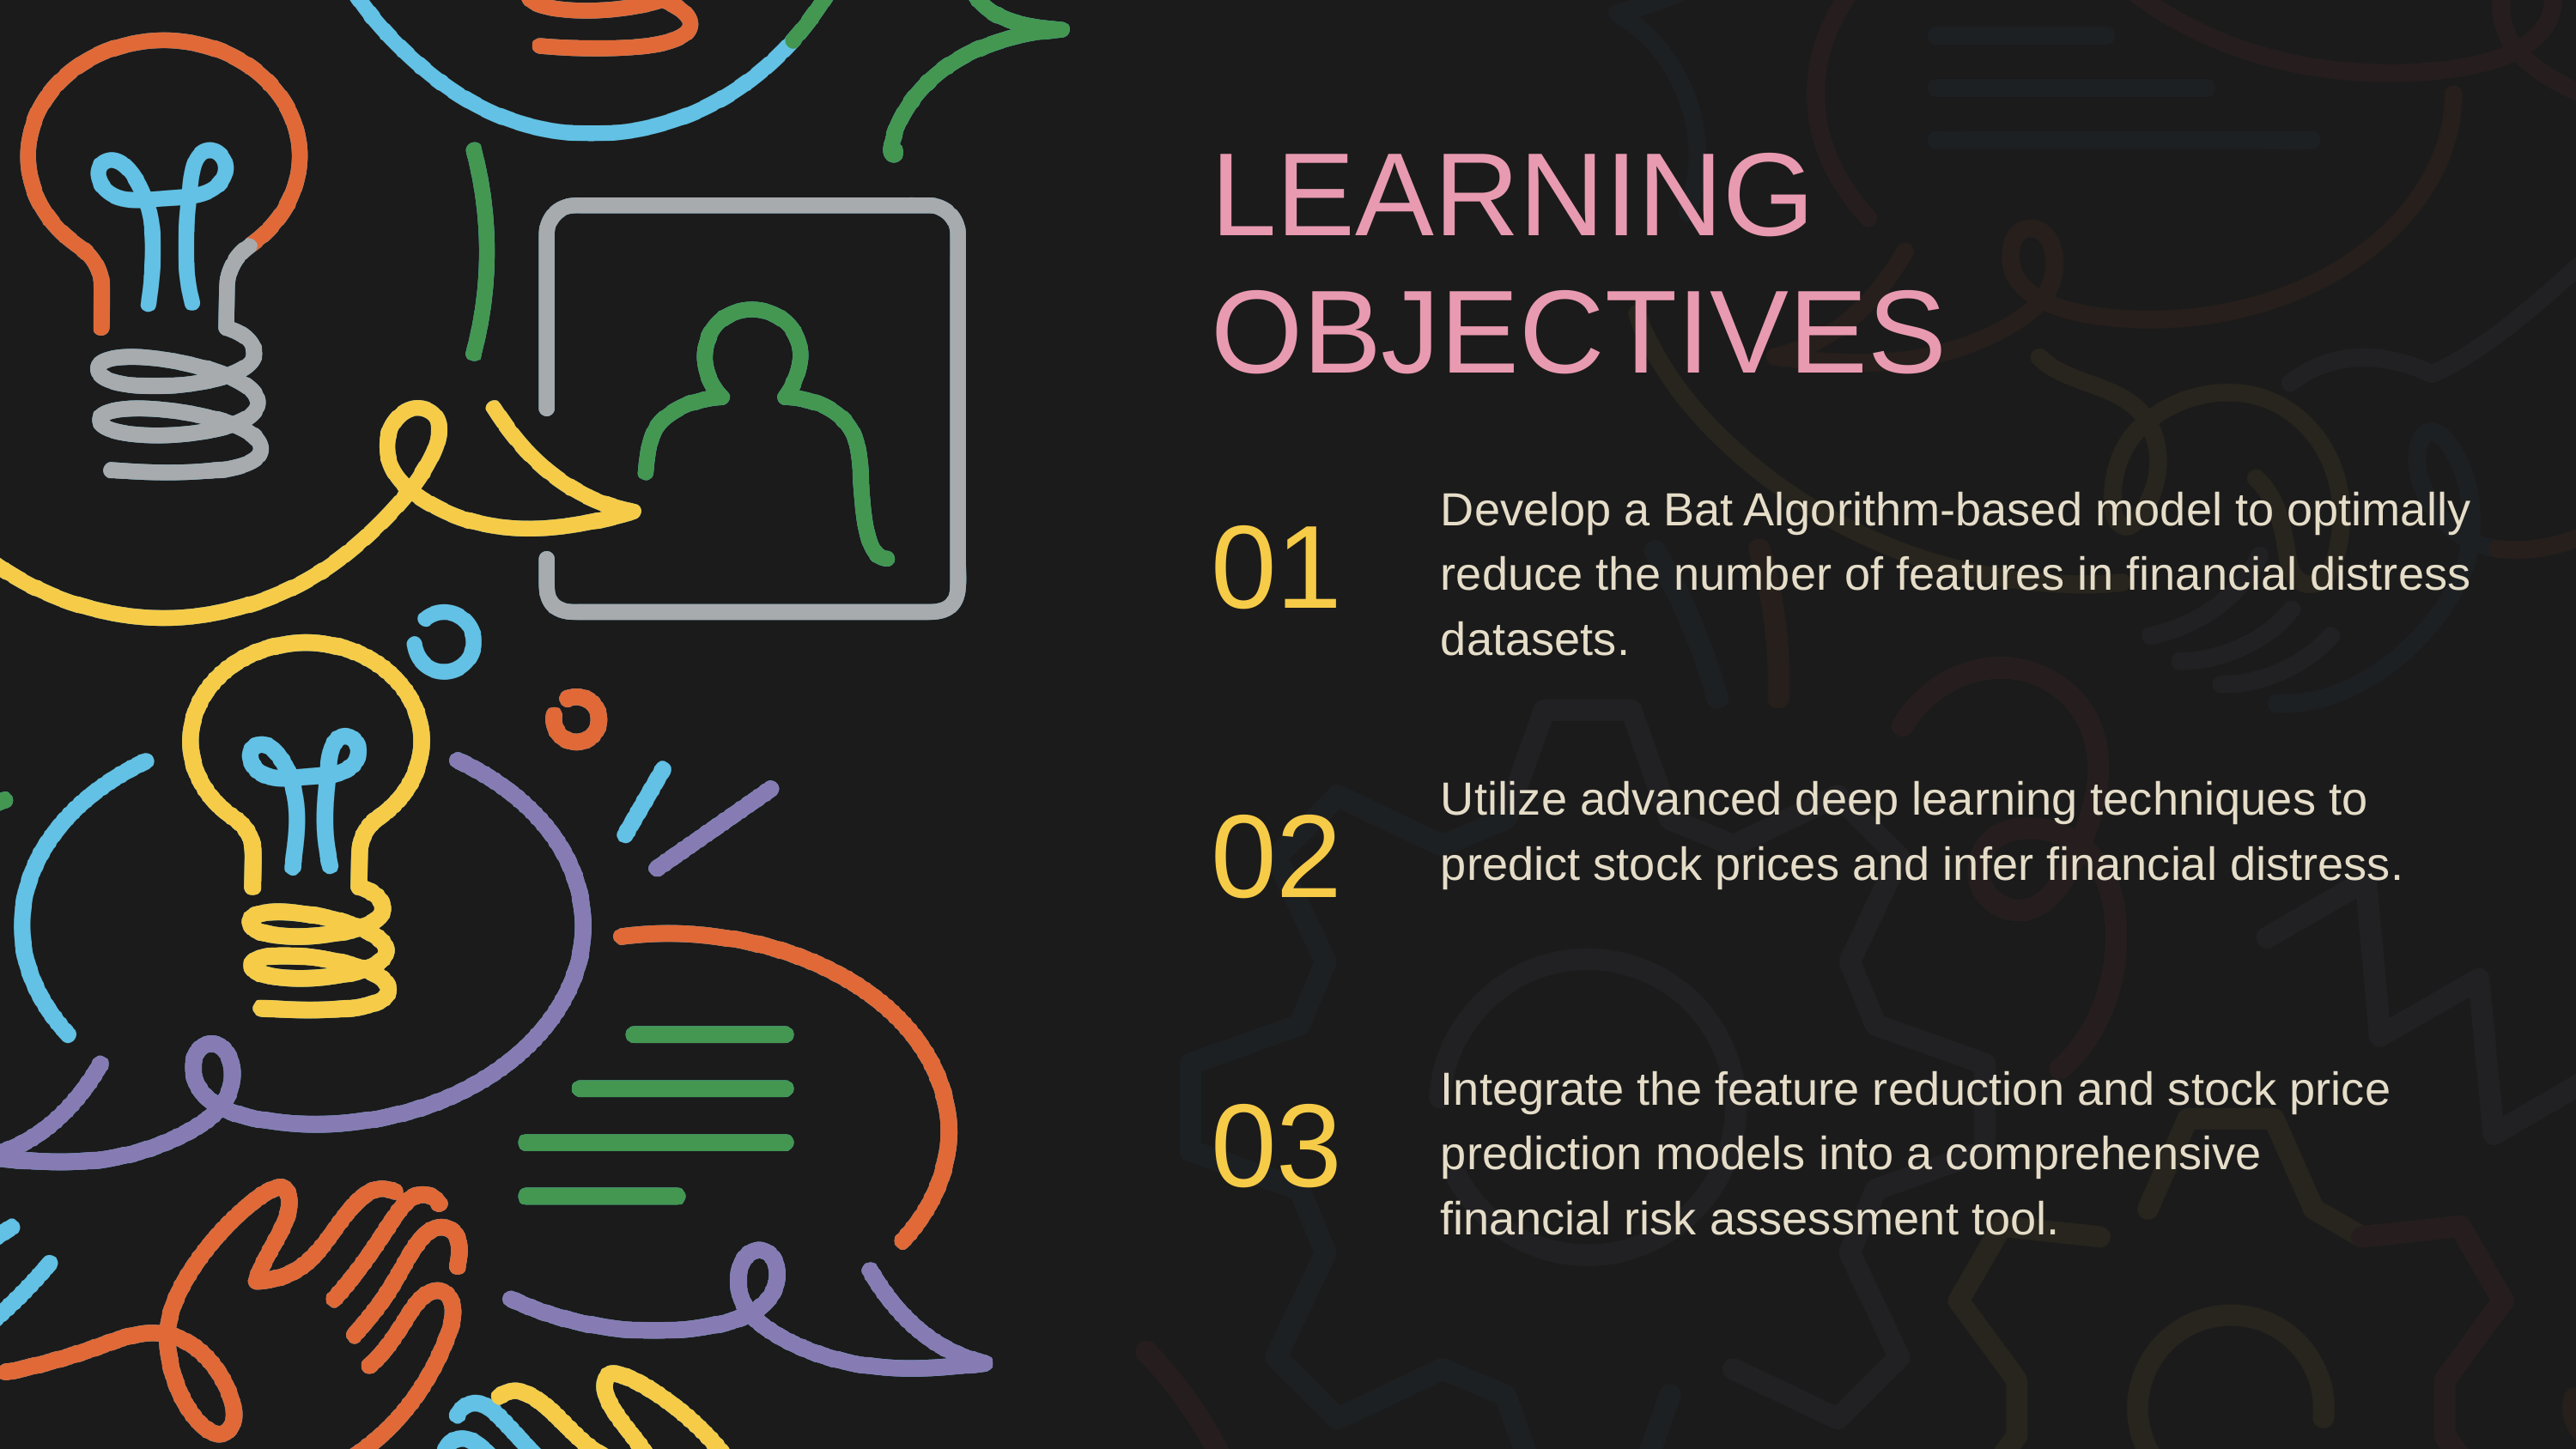

LEARNING OBJECTIVES
Develop a Bat Algorithm-based model to optimally reduce the number of features in financial distress datasets.

01

Utilize advanced deep learning techniques to predict stock prices and infer financial distress.

02
Integrate the feature reduction and stock price prediction models into a comprehensive financial risk assessment tool.

03